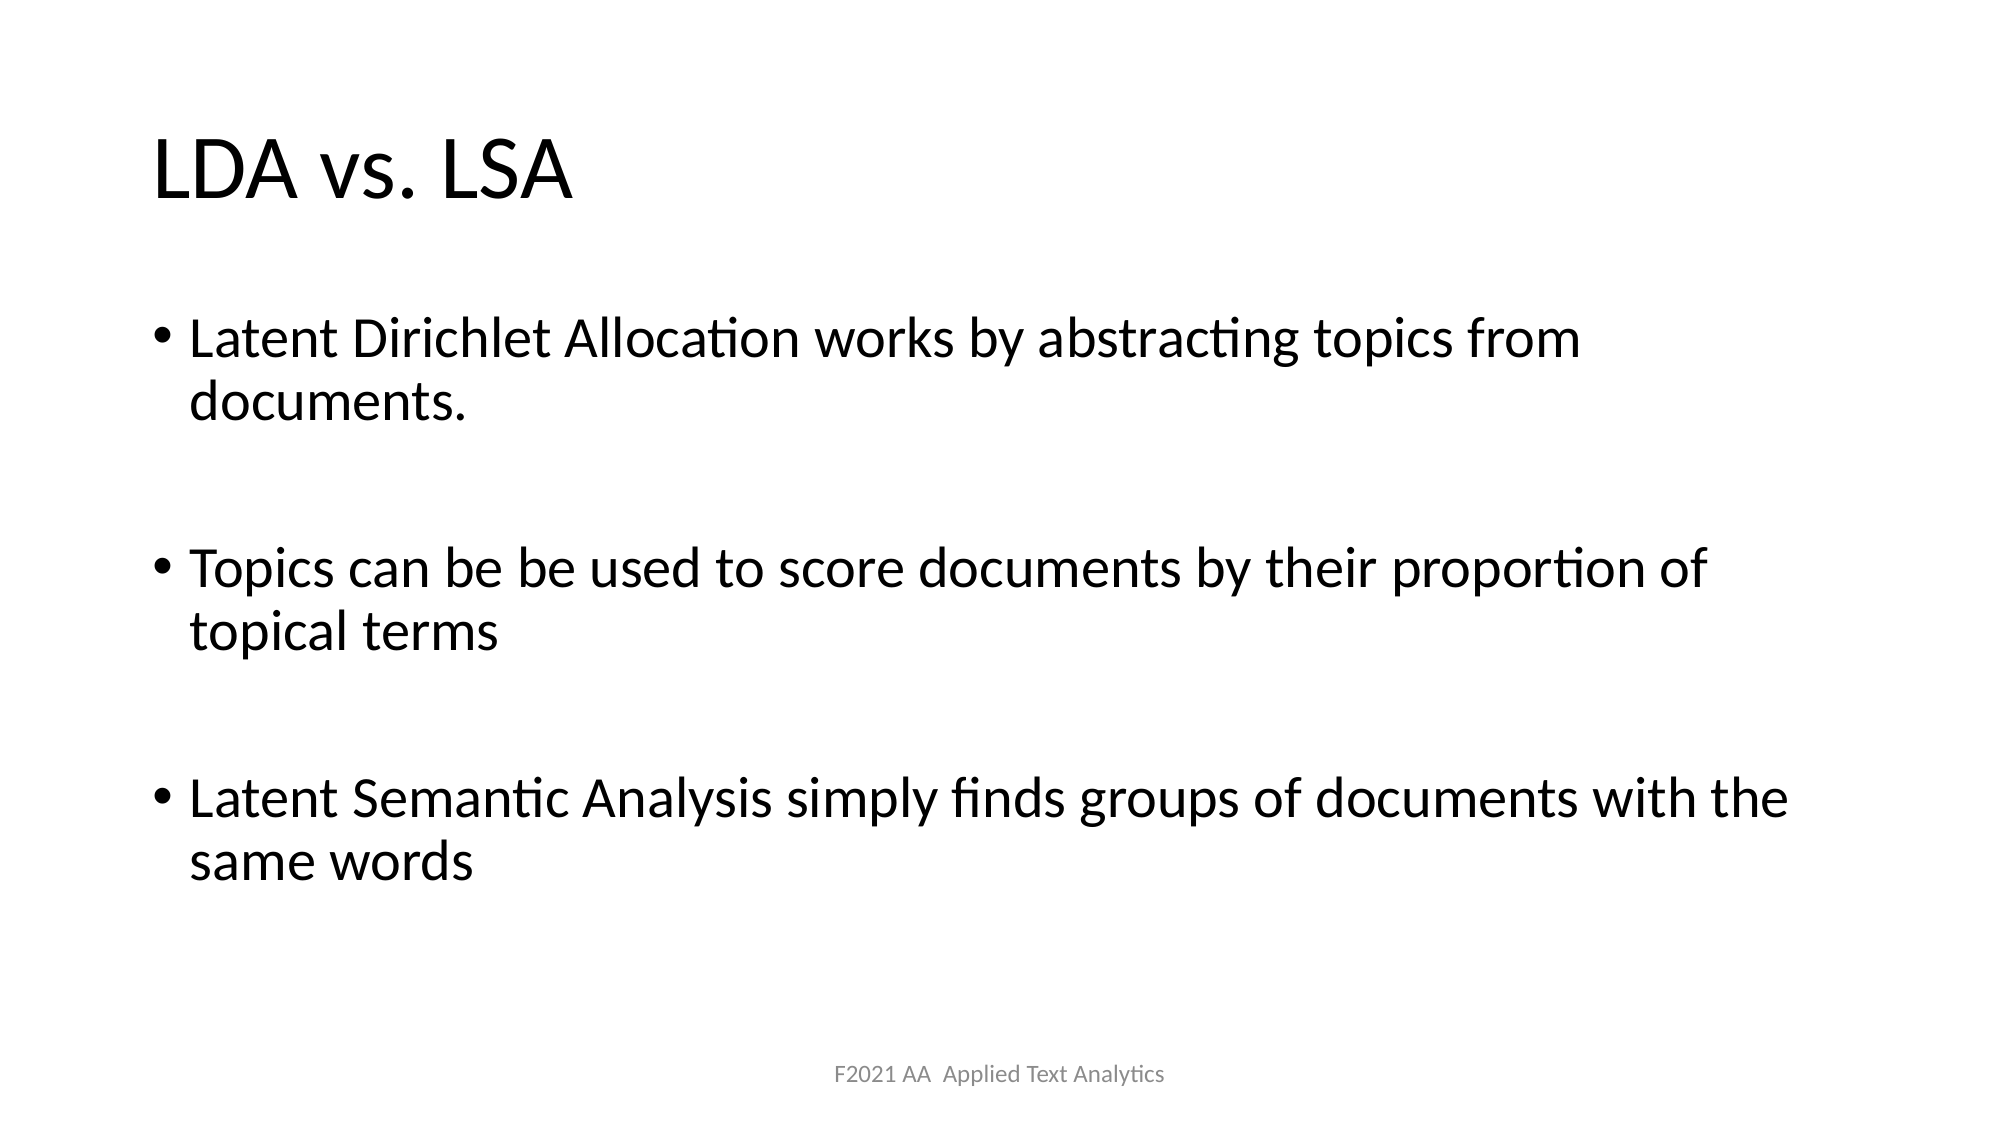

# LDA vs. LSA
Latent Dirichlet Allocation works by abstracting topics from documents.

Topics can be be used to score documents by their proportion of topical terms

Latent Semantic Analysis simply finds groups of documents with the same words

F2021 AA  Applied Text Analytics